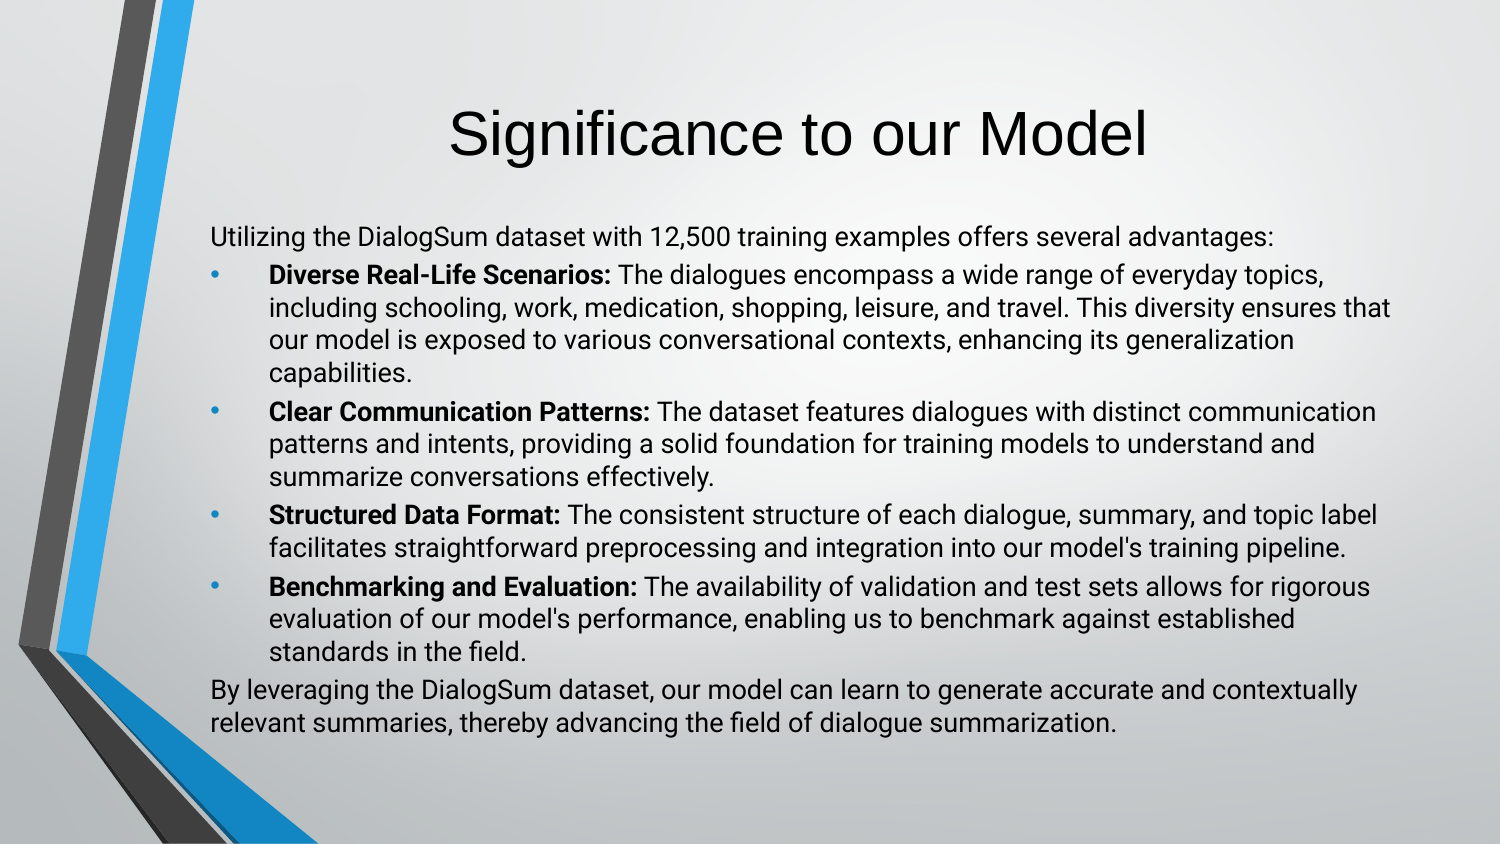

# Significance to our Model
Utilizing the DialogSum dataset with 12,500 training examples offers several advantages:
Diverse Real-Life Scenarios: The dialogues encompass a wide range of everyday topics, including schooling, work, medication, shopping, leisure, and travel. This diversity ensures that our model is exposed to various conversational contexts, enhancing its generalization capabilities.
Clear Communication Patterns: The dataset features dialogues with distinct communication patterns and intents, providing a solid foundation for training models to understand and summarize conversations effectively.
Structured Data Format: The consistent structure of each dialogue, summary, and topic label facilitates straightforward preprocessing and integration into our model's training pipeline.
Benchmarking and Evaluation: The availability of validation and test sets allows for rigorous evaluation of our model's performance, enabling us to benchmark against established standards in the field.
By leveraging the DialogSum dataset, our model can learn to generate accurate and contextually relevant summaries, thereby advancing the field of dialogue summarization.